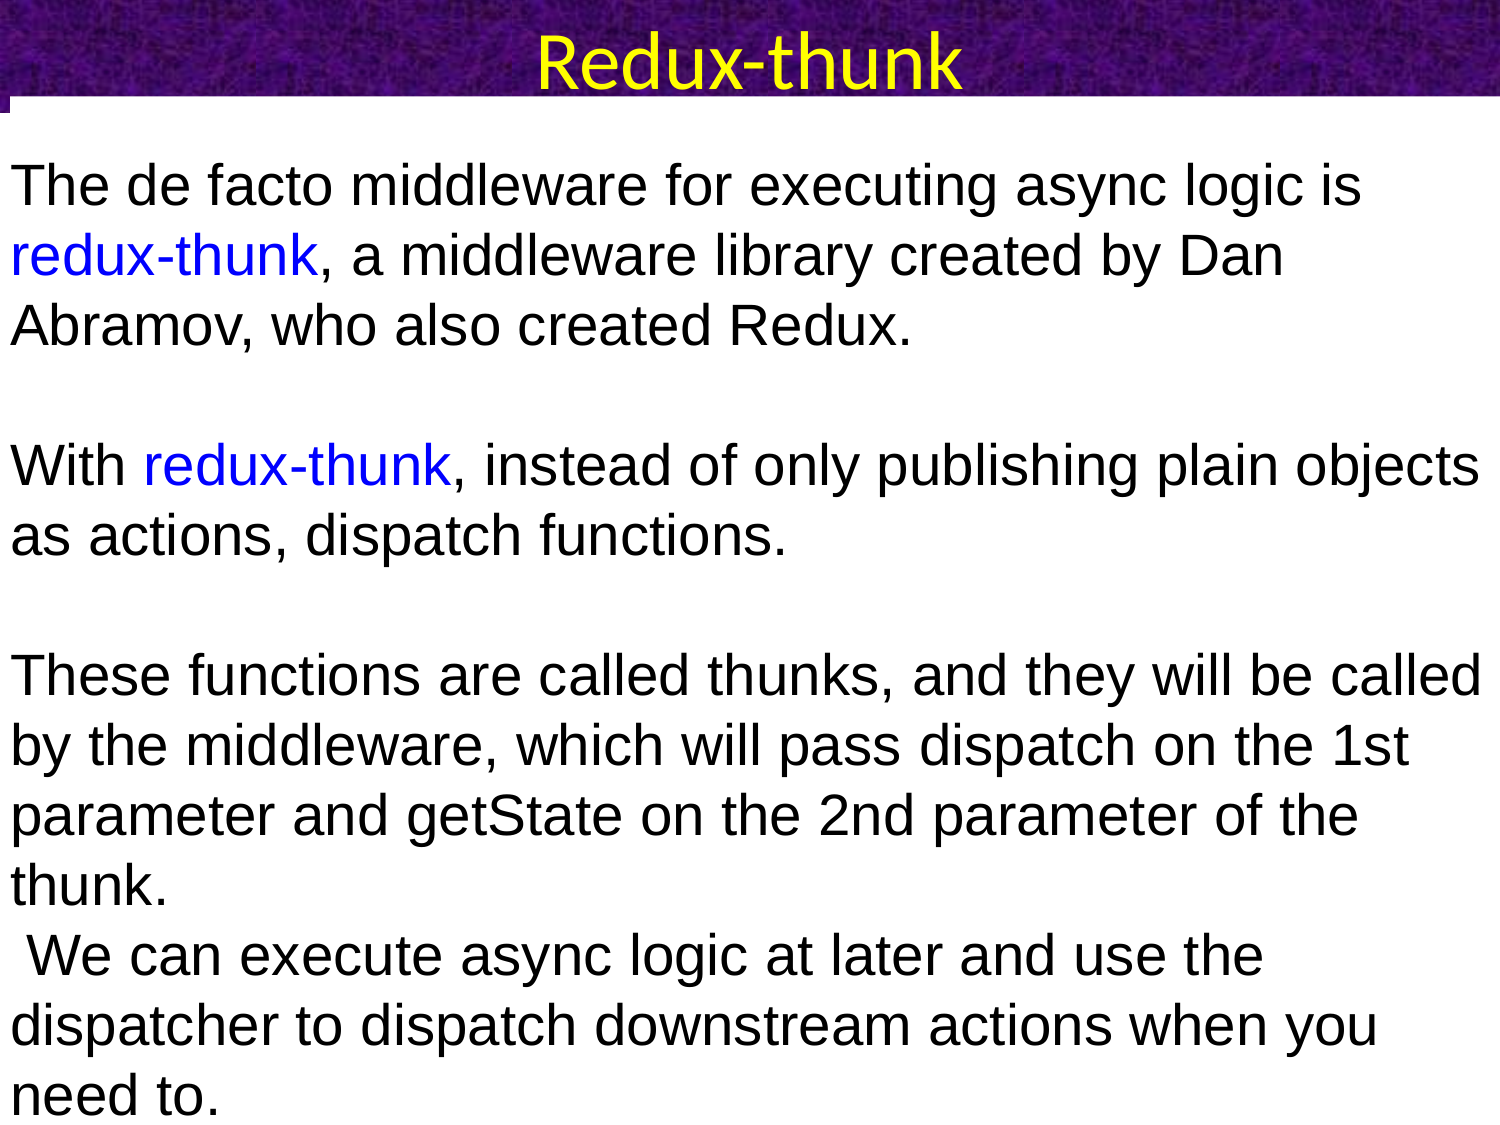

# Redux-thunk
The de facto middleware for executing async logic is redux-thunk, a middleware library created by Dan Abramov, who also created Redux.

With redux-thunk, instead of only publishing plain objects as actions, dispatch functions.

These functions are called thunks, and they will be called by the middleware, which will pass dispatch on the 1st parameter and getState on the 2nd parameter of the thunk.
 We can execute async logic at later and use the dispatcher to dispatch downstream actions when you need to.